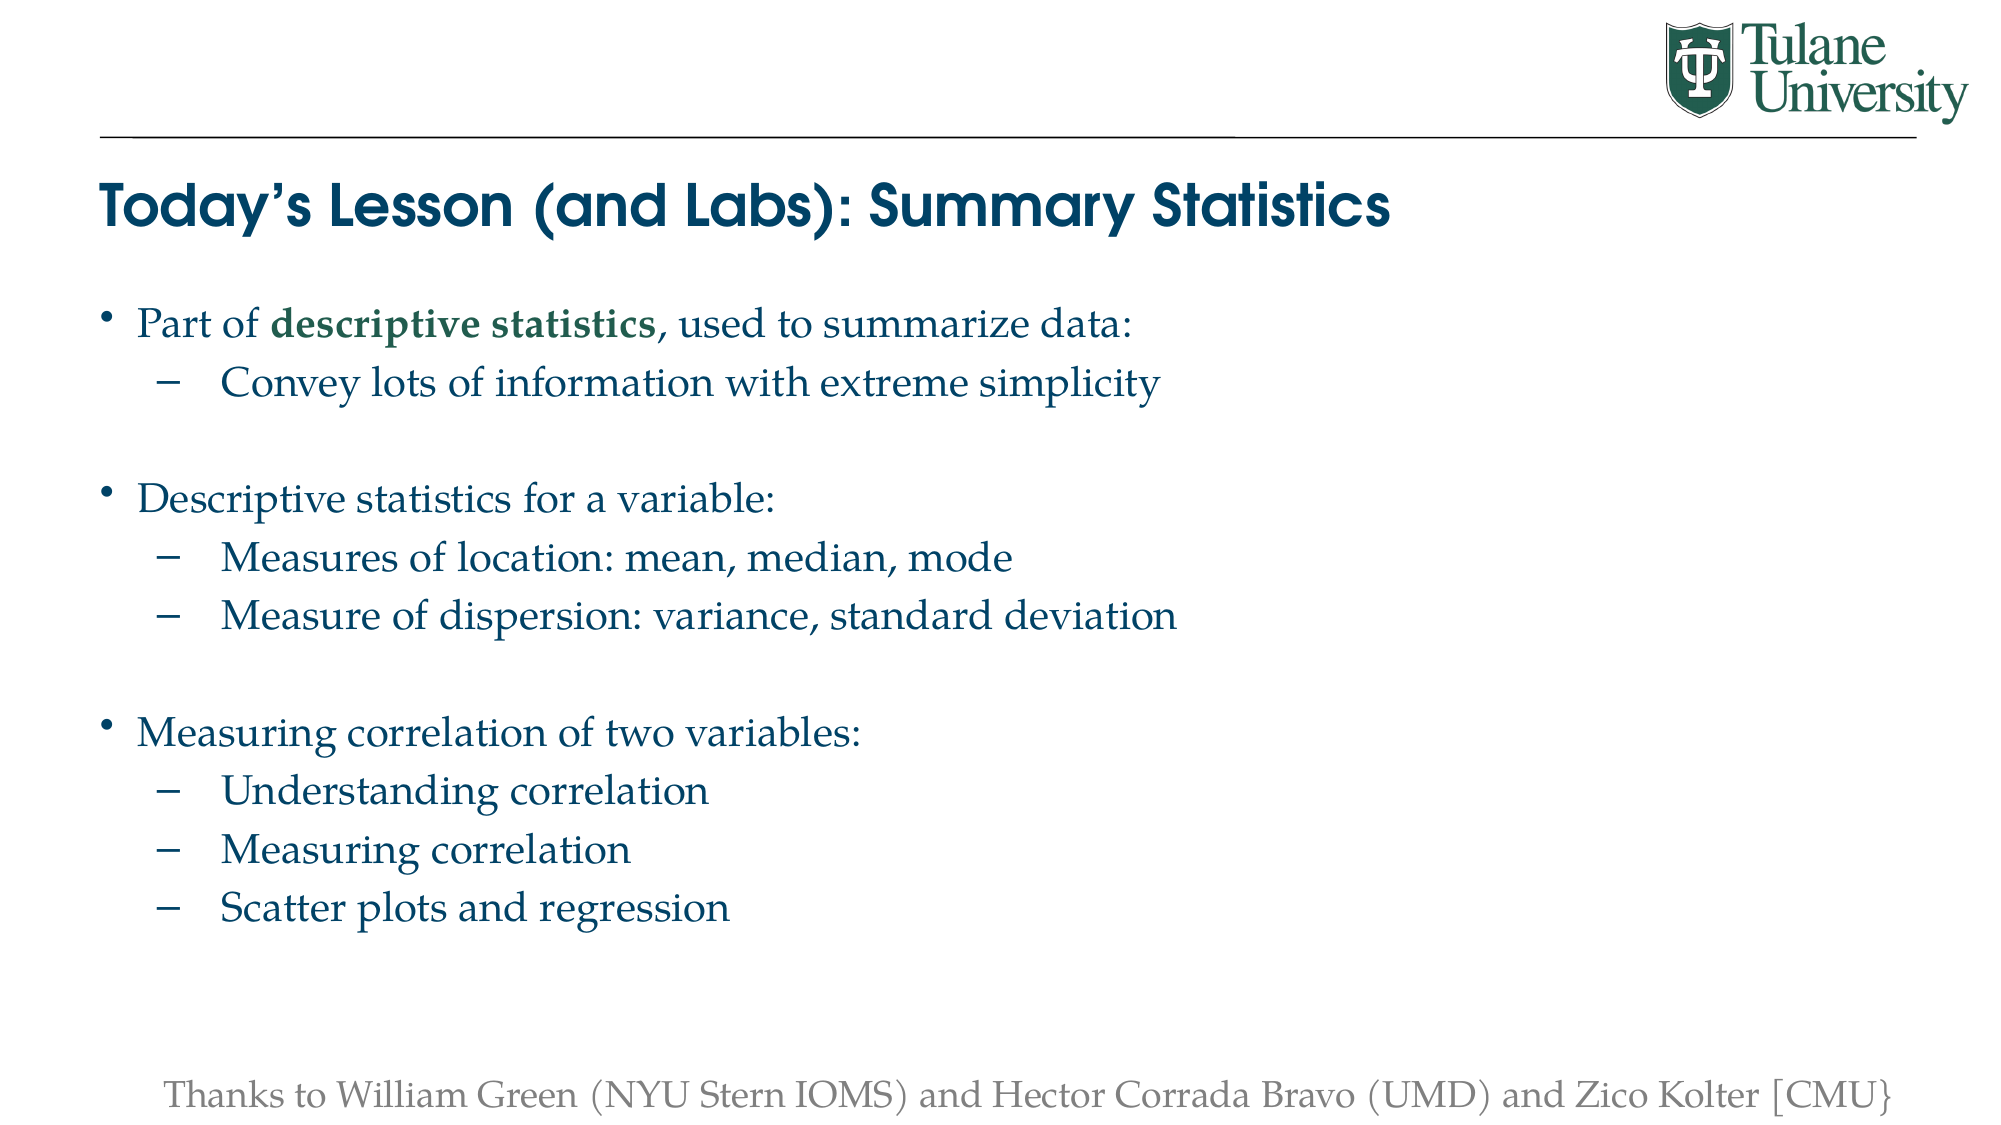

# Today’s Lesson (and Labs): Summary Statistics
Part of descriptive statistics, used to summarize data:
Convey lots of information with extreme simplicity

Descriptive statistics for a variable:
Measures of location: mean, median, mode
Measure of dispersion: variance, standard deviation

Measuring correlation of two variables:
Understanding correlation
Measuring correlation
Scatter plots and regression
Thanks to William Green (NYU Stern IOMS) and Hector Corrada Bravo (UMD) and Zico Kolter [CMU}